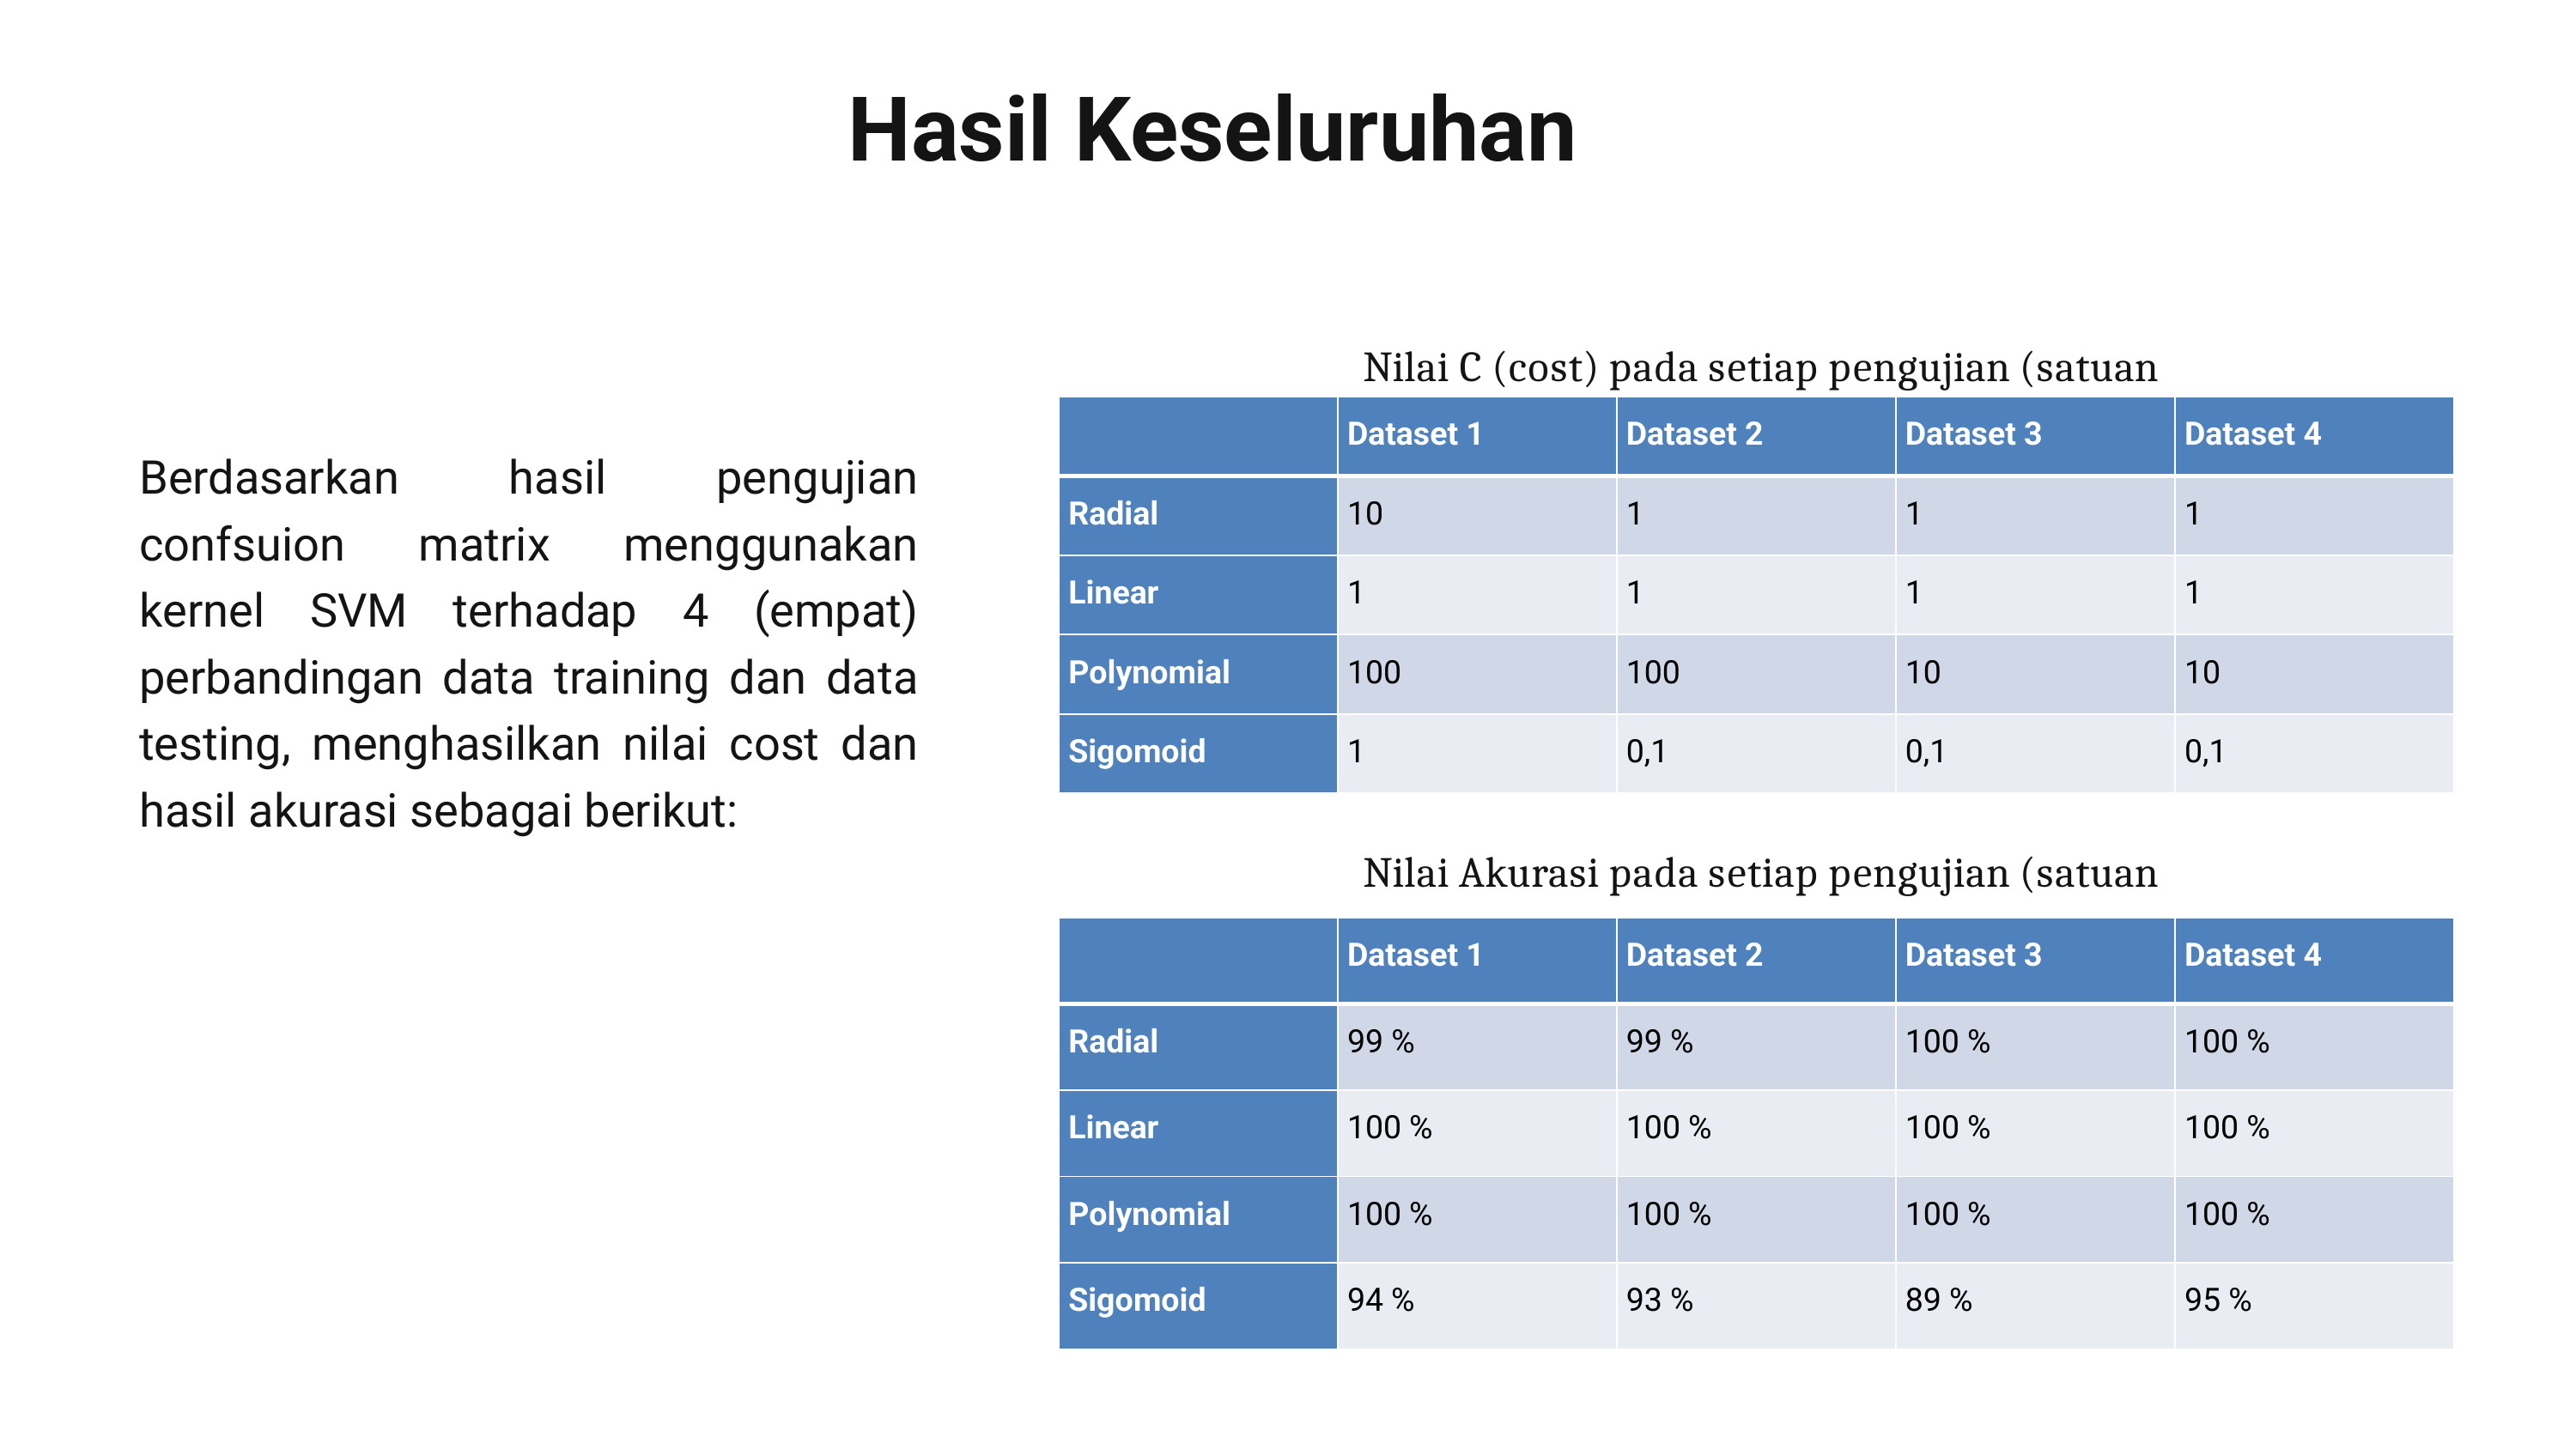

Hasil Keseluruhan
Nilai C (cost) pada setiap pengujian (satuan standar)
|  | Dataset 1 | Dataset 2 | Dataset 3 | Dataset 4 |
| --- | --- | --- | --- | --- |
| Radial | 10 | 1 | 1 | 1 |
| Linear | 1 | 1 | 1 | 1 |
| Polynomial | 100 | 100 | 10 | 10 |
| Sigomoid | 1 | 0,1 | 0,1 | 0,1 |
Berdasarkan hasil pengujian confsuion matrix menggunakan kernel SVM terhadap 4 (empat) perbandingan data training dan data testing, menghasilkan nilai cost dan hasil akurasi sebagai berikut:
Nilai Akurasi pada setiap pengujian (satuan %)
|  | Dataset 1 | Dataset 2 | Dataset 3 | Dataset 4 |
| --- | --- | --- | --- | --- |
| Radial | 99 % | 99 % | 100 % | 100 % |
| Linear | 100 % | 100 % | 100 % | 100 % |
| Polynomial | 100 % | 100 % | 100 % | 100 % |
| Sigomoid | 94 % | 93 % | 89 % | 95 % |